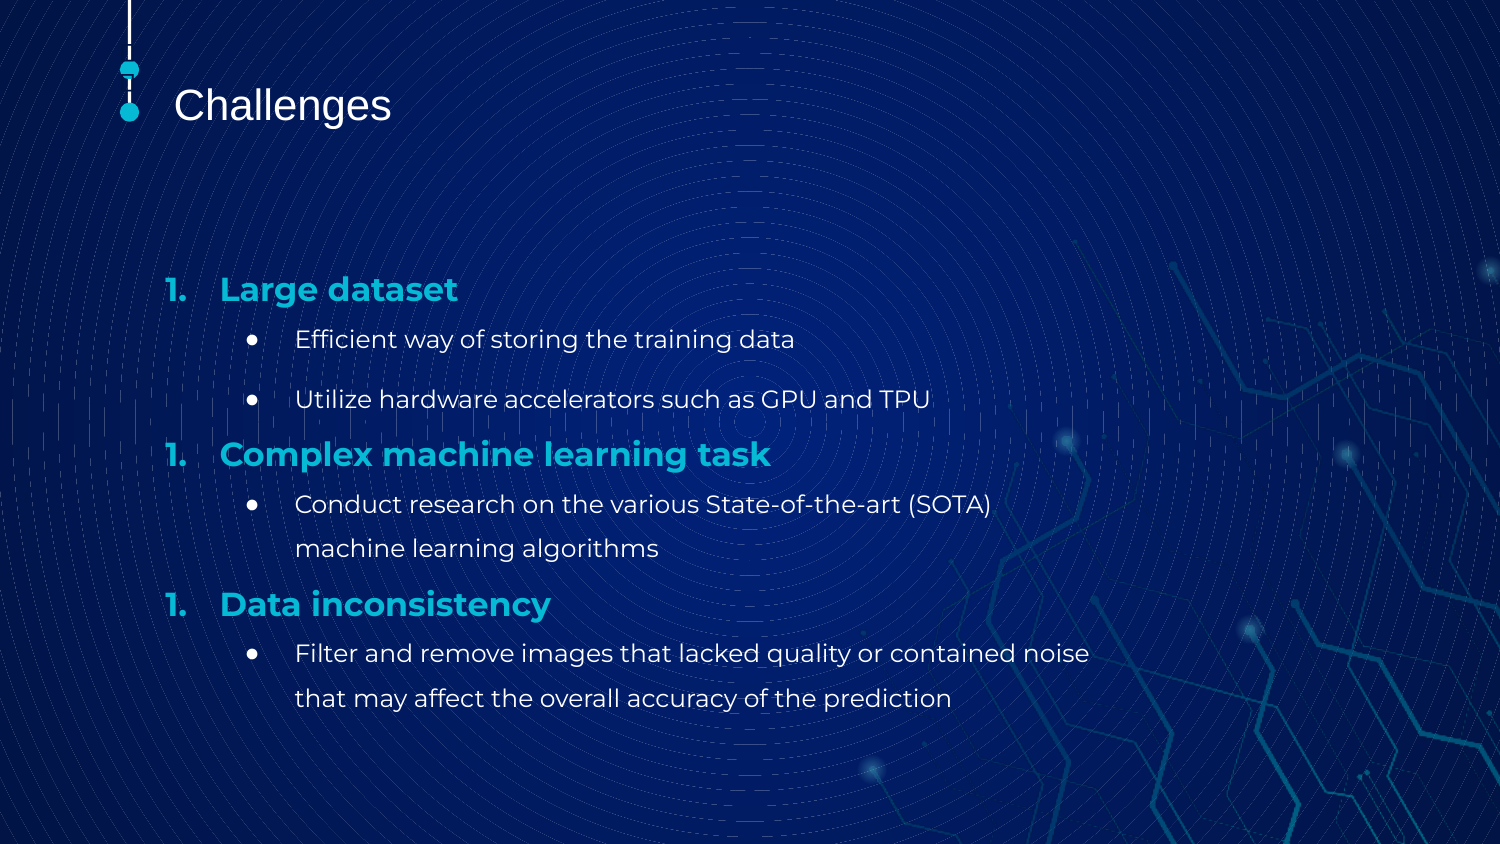

# Challenges
🠺
🠺
Large dataset
Efficient way of storing the training data
Utilize hardware accelerators such as GPU and TPU
Complex machine learning task
Conduct research on the various State-of-the-art (SOTA) machine learning algorithms
Data inconsistency
Filter and remove images that lacked quality or contained noise that may affect the overall accuracy of the prediction